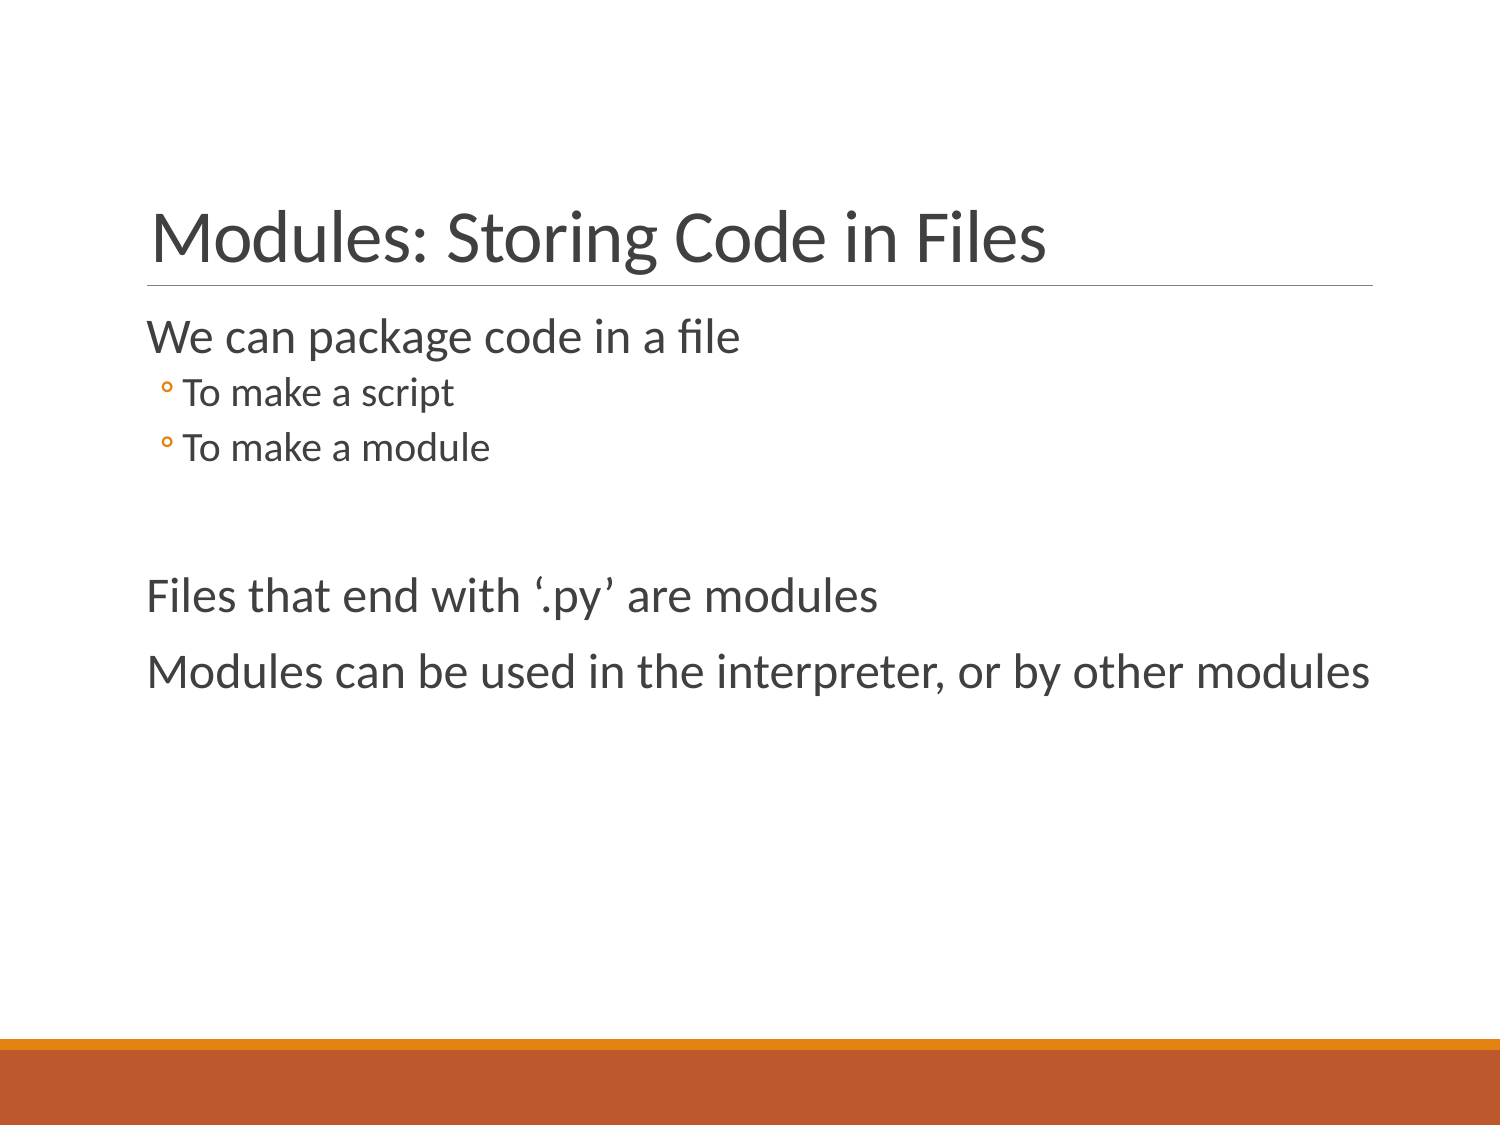

# Modules: Storing Code in Files
We can package code in a file
To make a script
To make a module

Files that end with ‘.py’ are modules
Modules can be used in the interpreter, or by other modules